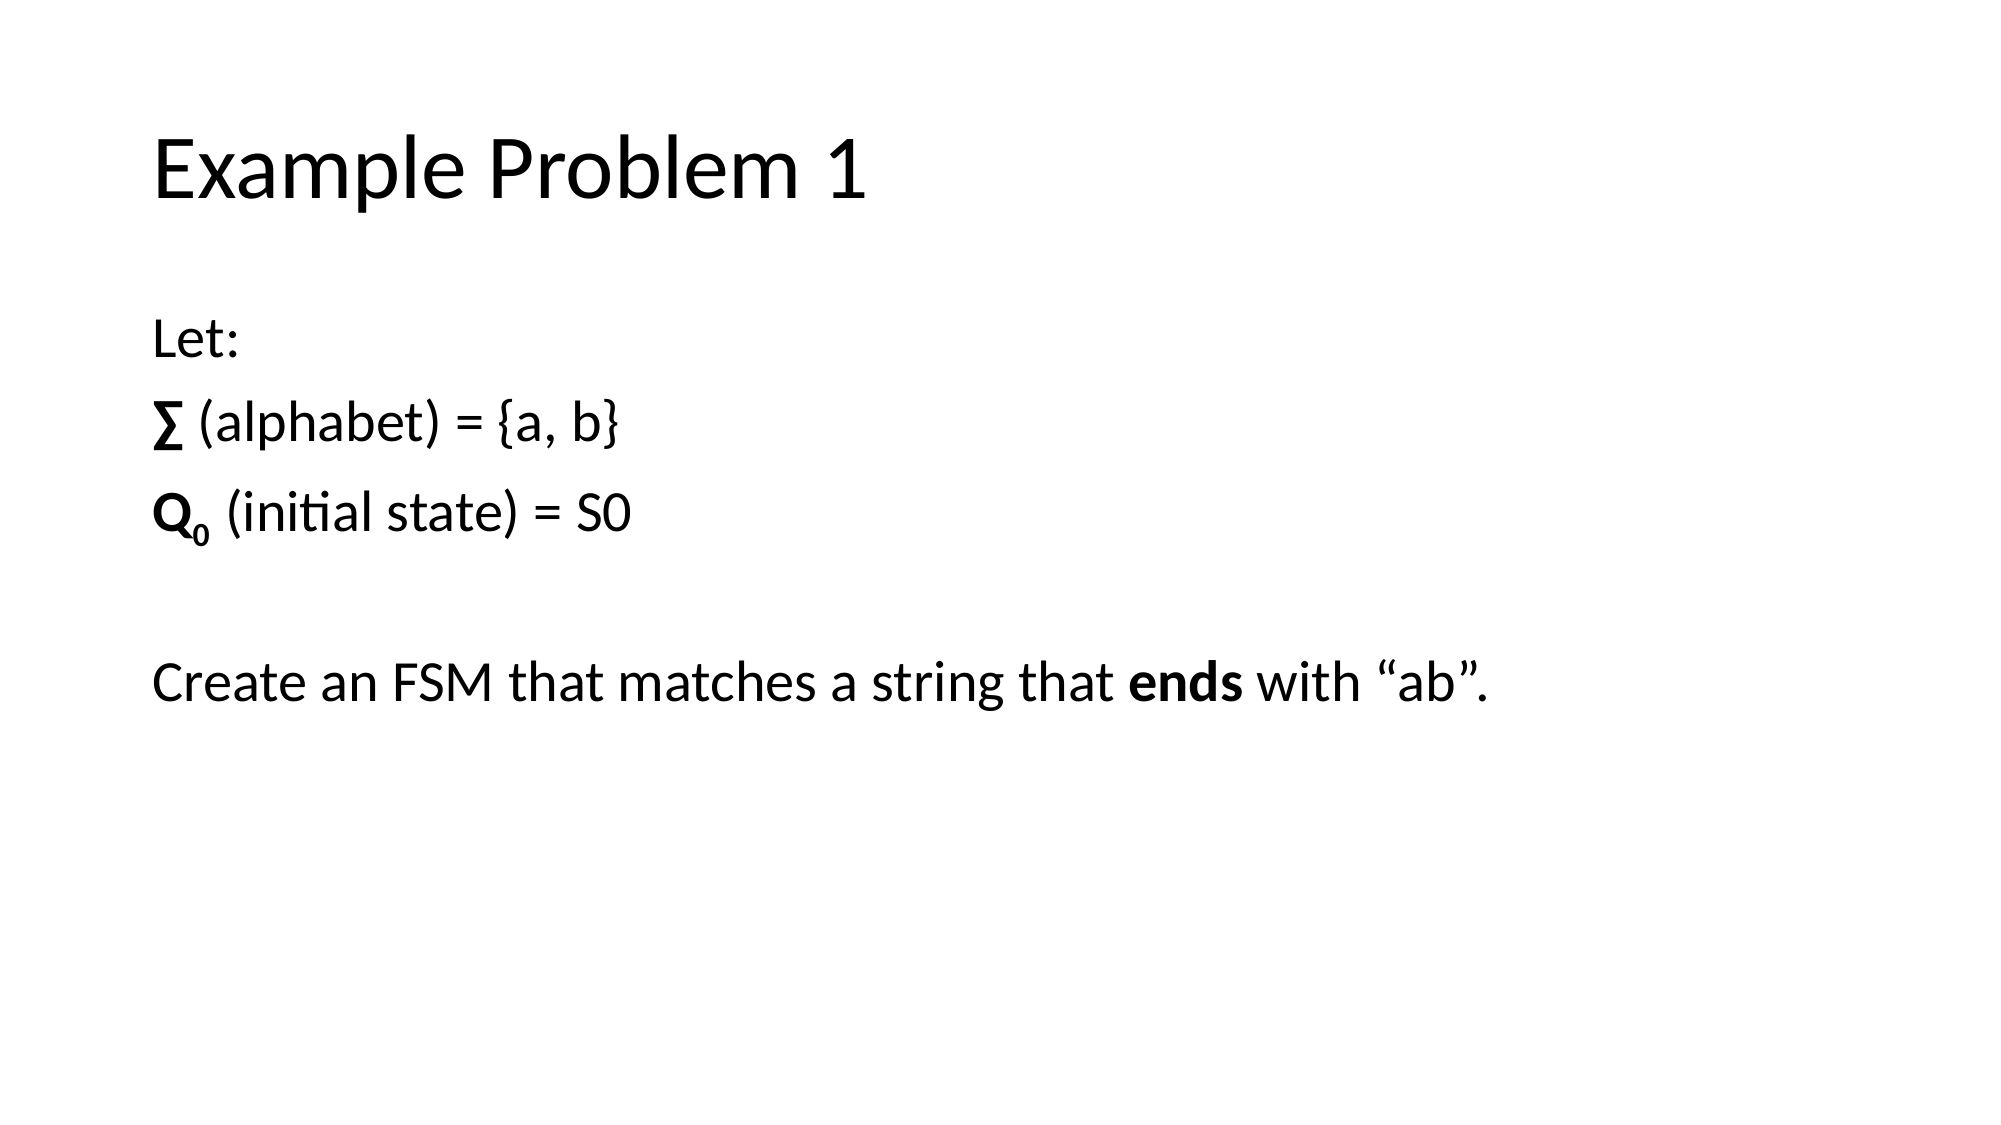

# Example Problem 1
Let:
∑ (alphabet) = {a, b}
Q0  (initial state) = S0

Create an FSM that matches a string that ends with “ab”.